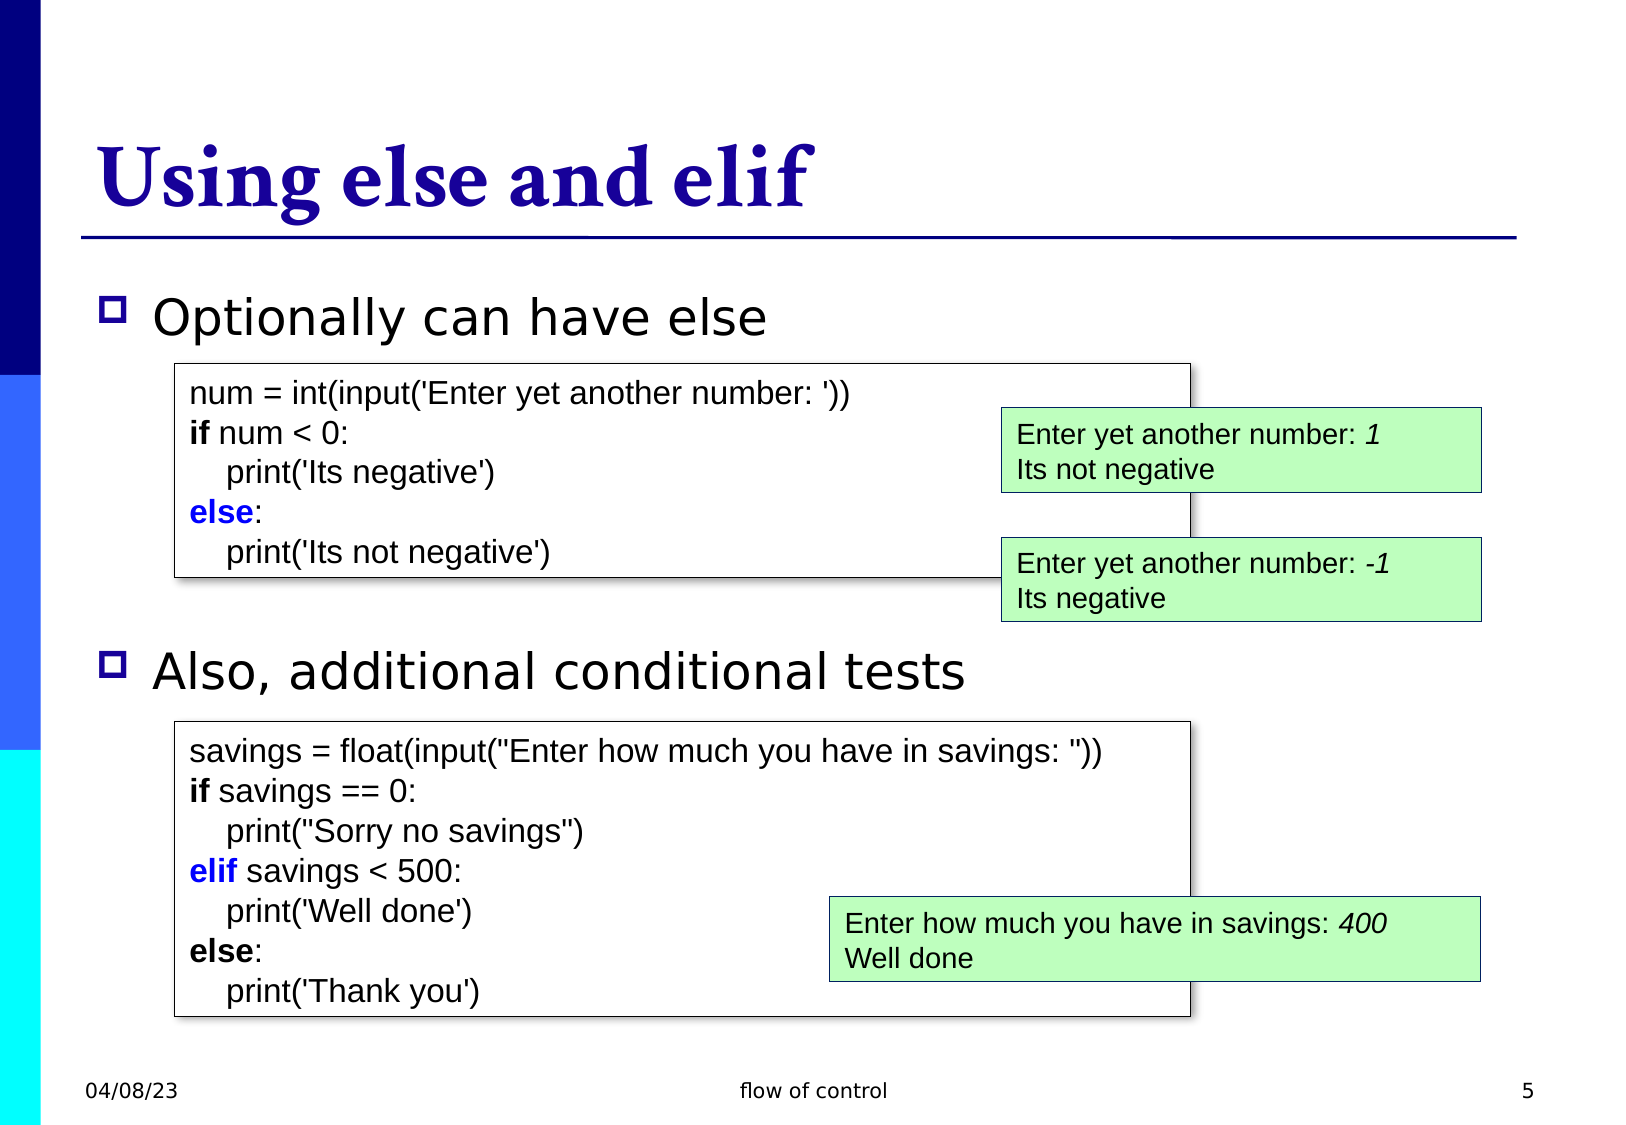

# Using else and elif
Optionally can have else

Also, additional conditional tests
num = int(input('Enter yet another number: '))
if num < 0:
    print('Its negative')
else:
    print('Its not negative')
Enter yet another number: 1
Its not negative
Enter yet another number: -1
Its negative
savings = float(input("Enter how much you have in savings: "))
if savings == 0:
    print("Sorry no savings")
elif savings < 500:
    print('Well done')
else:
    print('Thank you')
Enter how much you have in savings: 400
Well done
04/08/23
flow of control
5